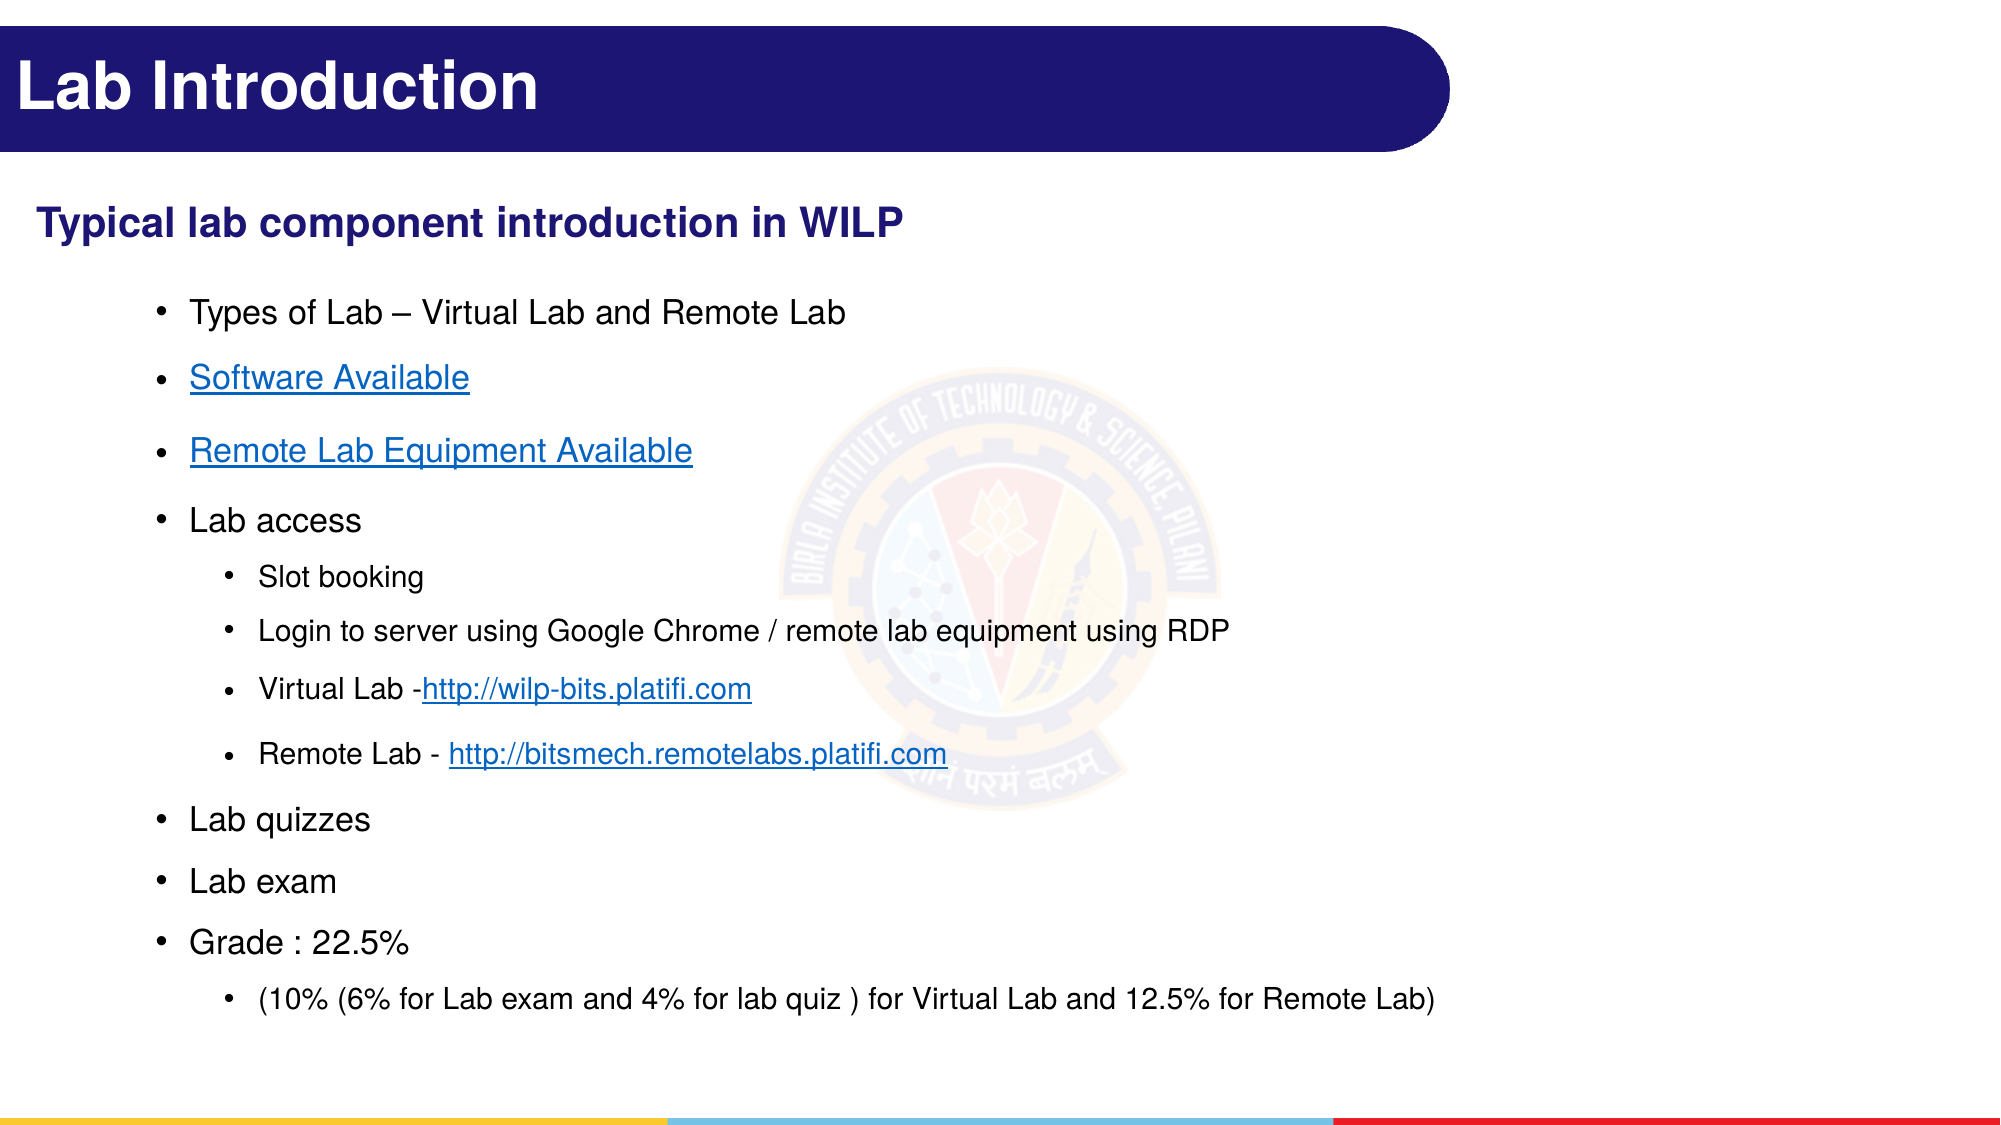

# Lab Introduction
Typical lab component introduction in WILP
Types of Lab – Virtual Lab and Remote Lab
Software Available
Remote Lab Equipment Available
Lab access
Slot booking
Login to server using Google Chrome / remote lab equipment using RDP
Virtual Lab -http://wilp-bits.platifi.com
Remote Lab - http://bitsmech.remotelabs.platifi.com
Lab quizzes
Lab exam
Grade : 22.5%
(10% (6% for Lab exam and 4% for lab quiz ) for Virtual Lab and 12.5% for Remote Lab)